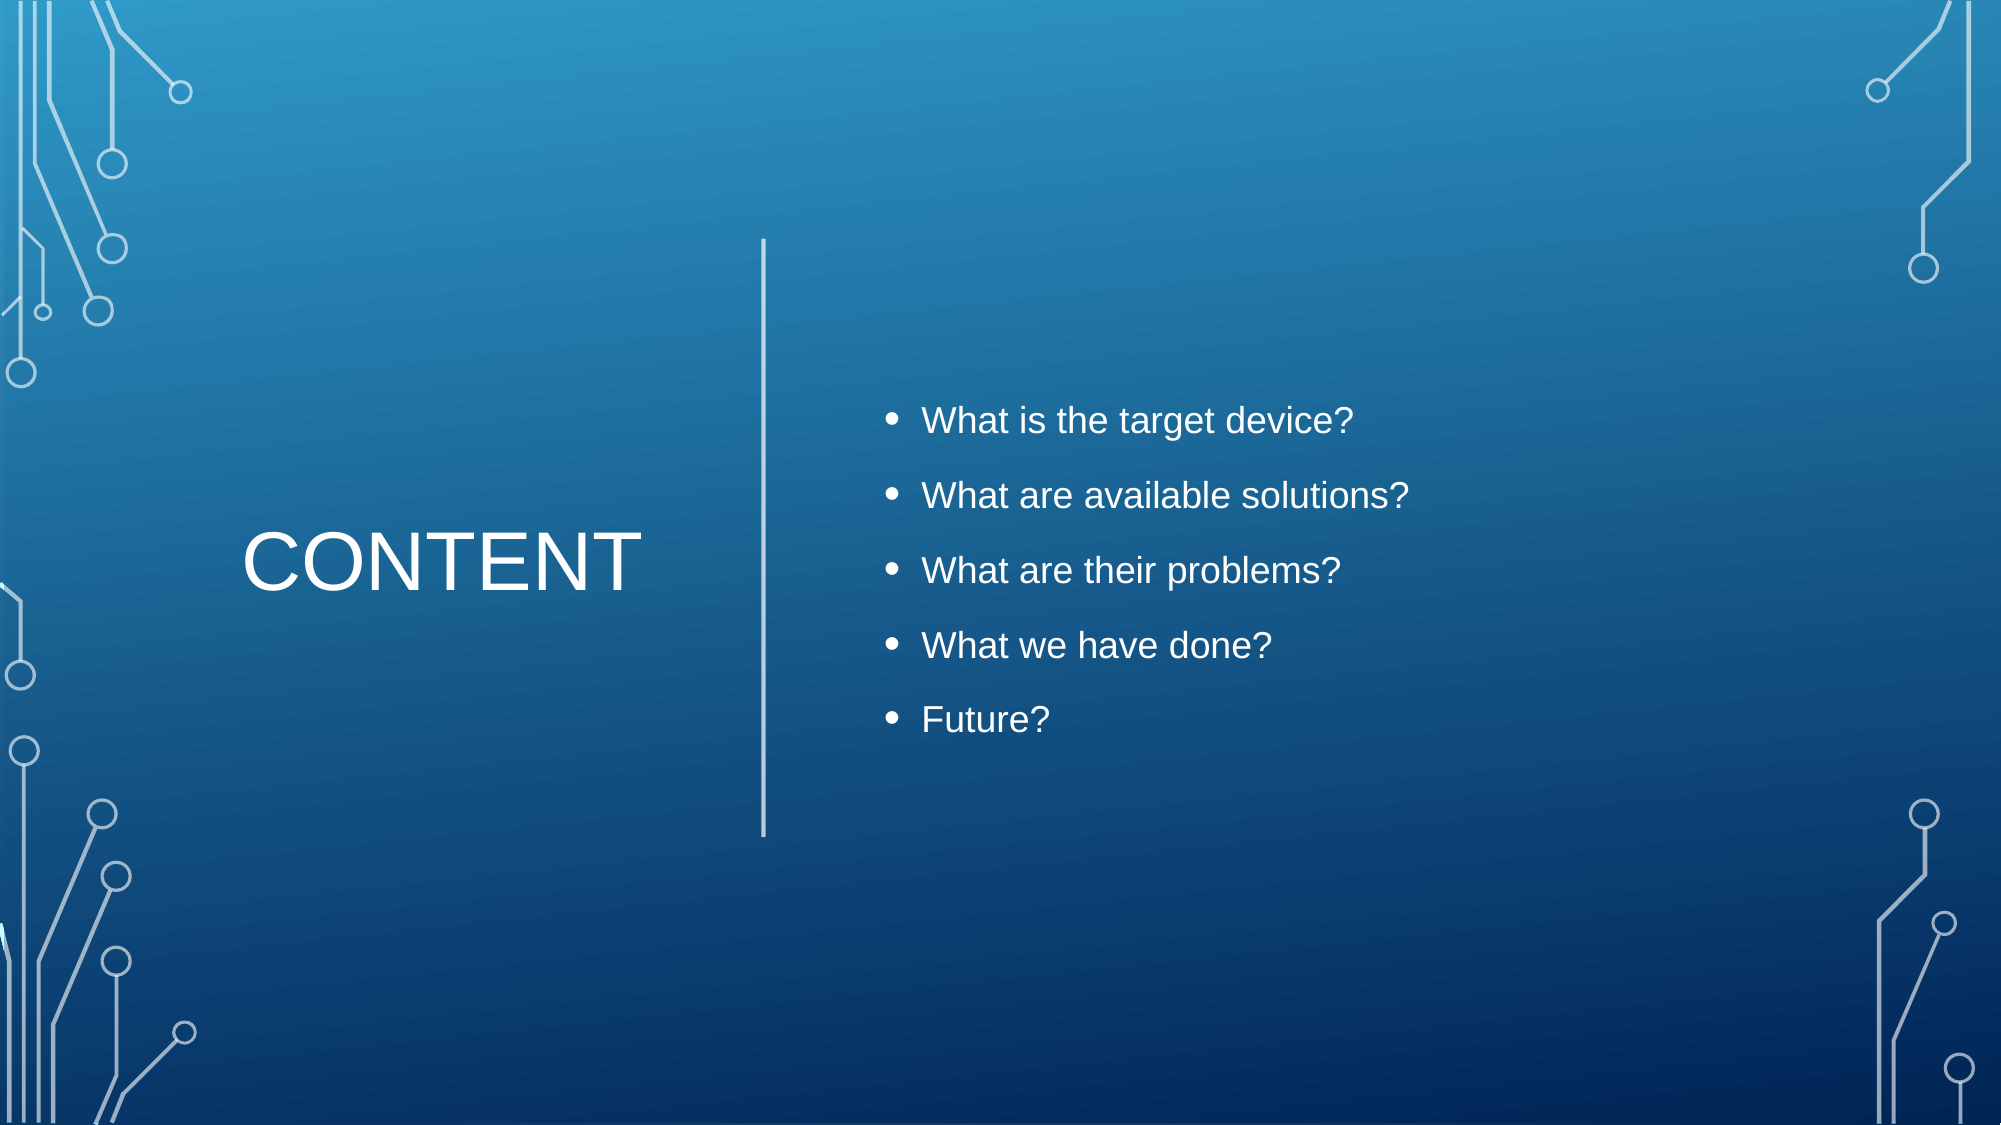

# content
What is the target device?
What are available solutions?
What are their problems?
What we have done?
Future?